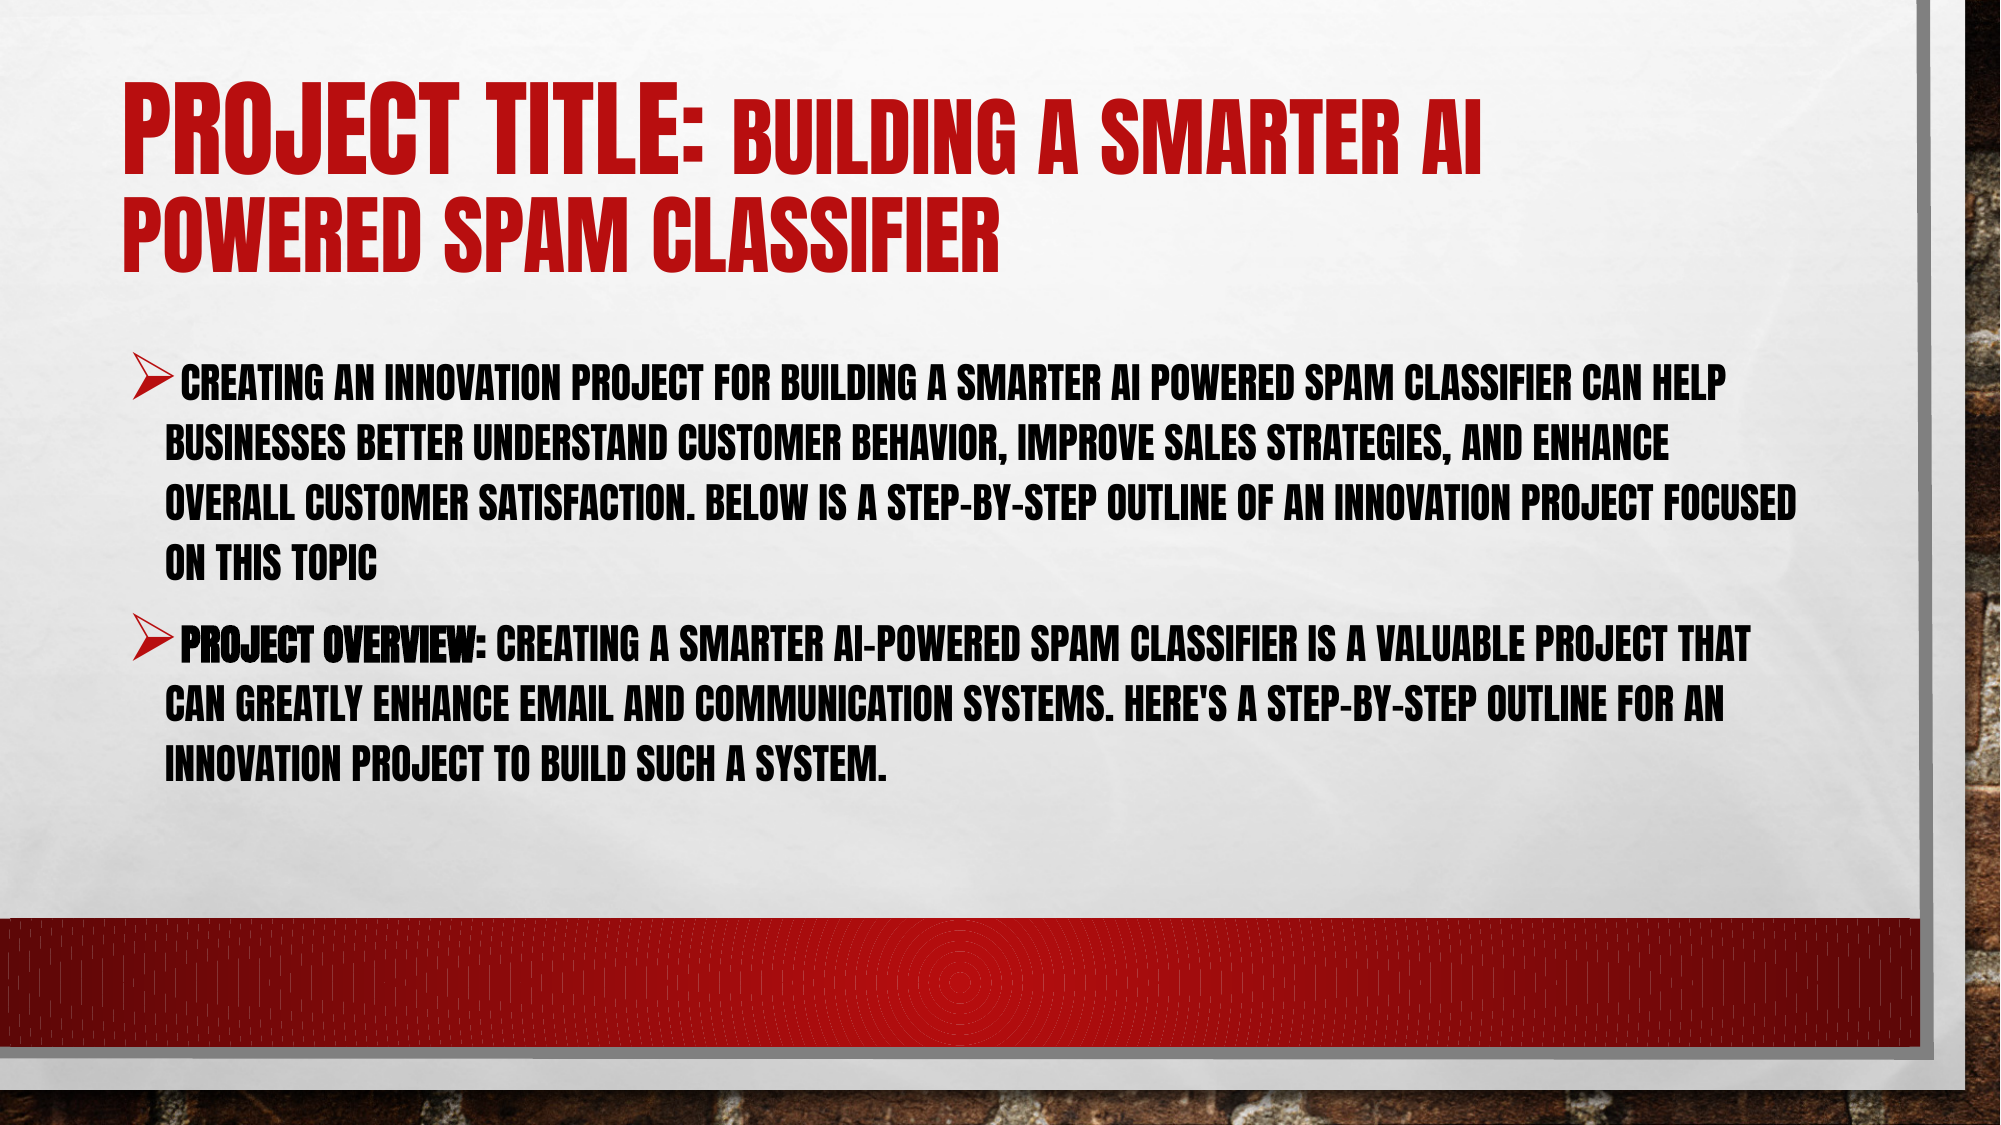

# PROJECT TITLE: BUILDING A SMARTER AI POWERED SPAM CLASSIFIER
Creating an innovation project for Building a smarter AI powered spam classifier can help businesses better understand customer behavior, improve sales strategies, and enhance overall customer satisfaction. Below is a step-by-step outline of an innovation project focused on this topic
Project Overview: Creating a smarter AI-powered spam classifier is a valuable project that can greatly enhance email and communication systems. Here's a step-by-step outline for an innovation project to build such a system.